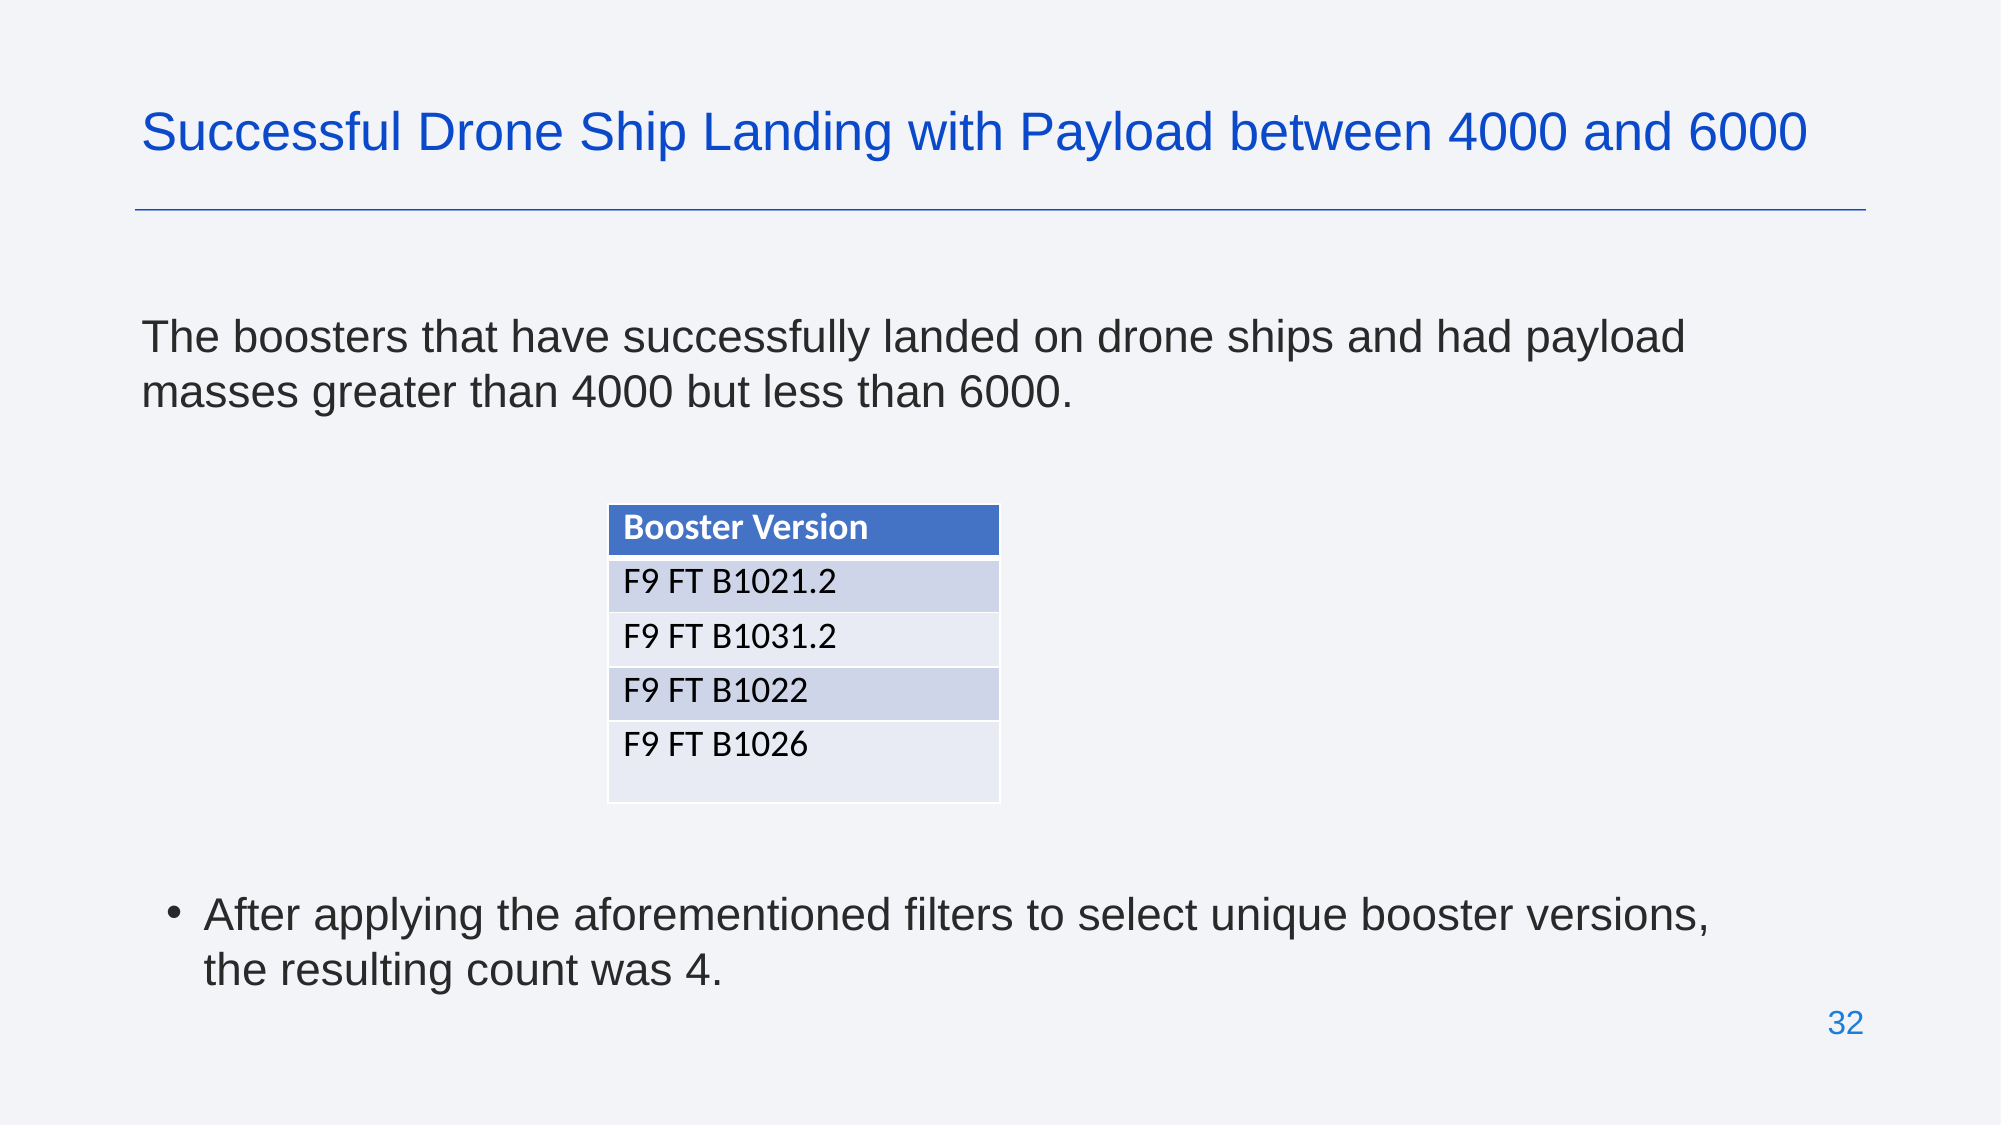

Successful Drone Ship Landing with Payload between 4000 and 6000
The boosters that have successfully landed on drone ships and had payload masses greater than 4000 but less than 6000.
| Booster Version |
| --- |
| F9 FT B1021.2 |
| F9 FT B1031.2 |
| F9 FT B1022 |
| F9 FT B1026 |
After applying the aforementioned filters to select unique booster versions, the resulting count was 4.
32